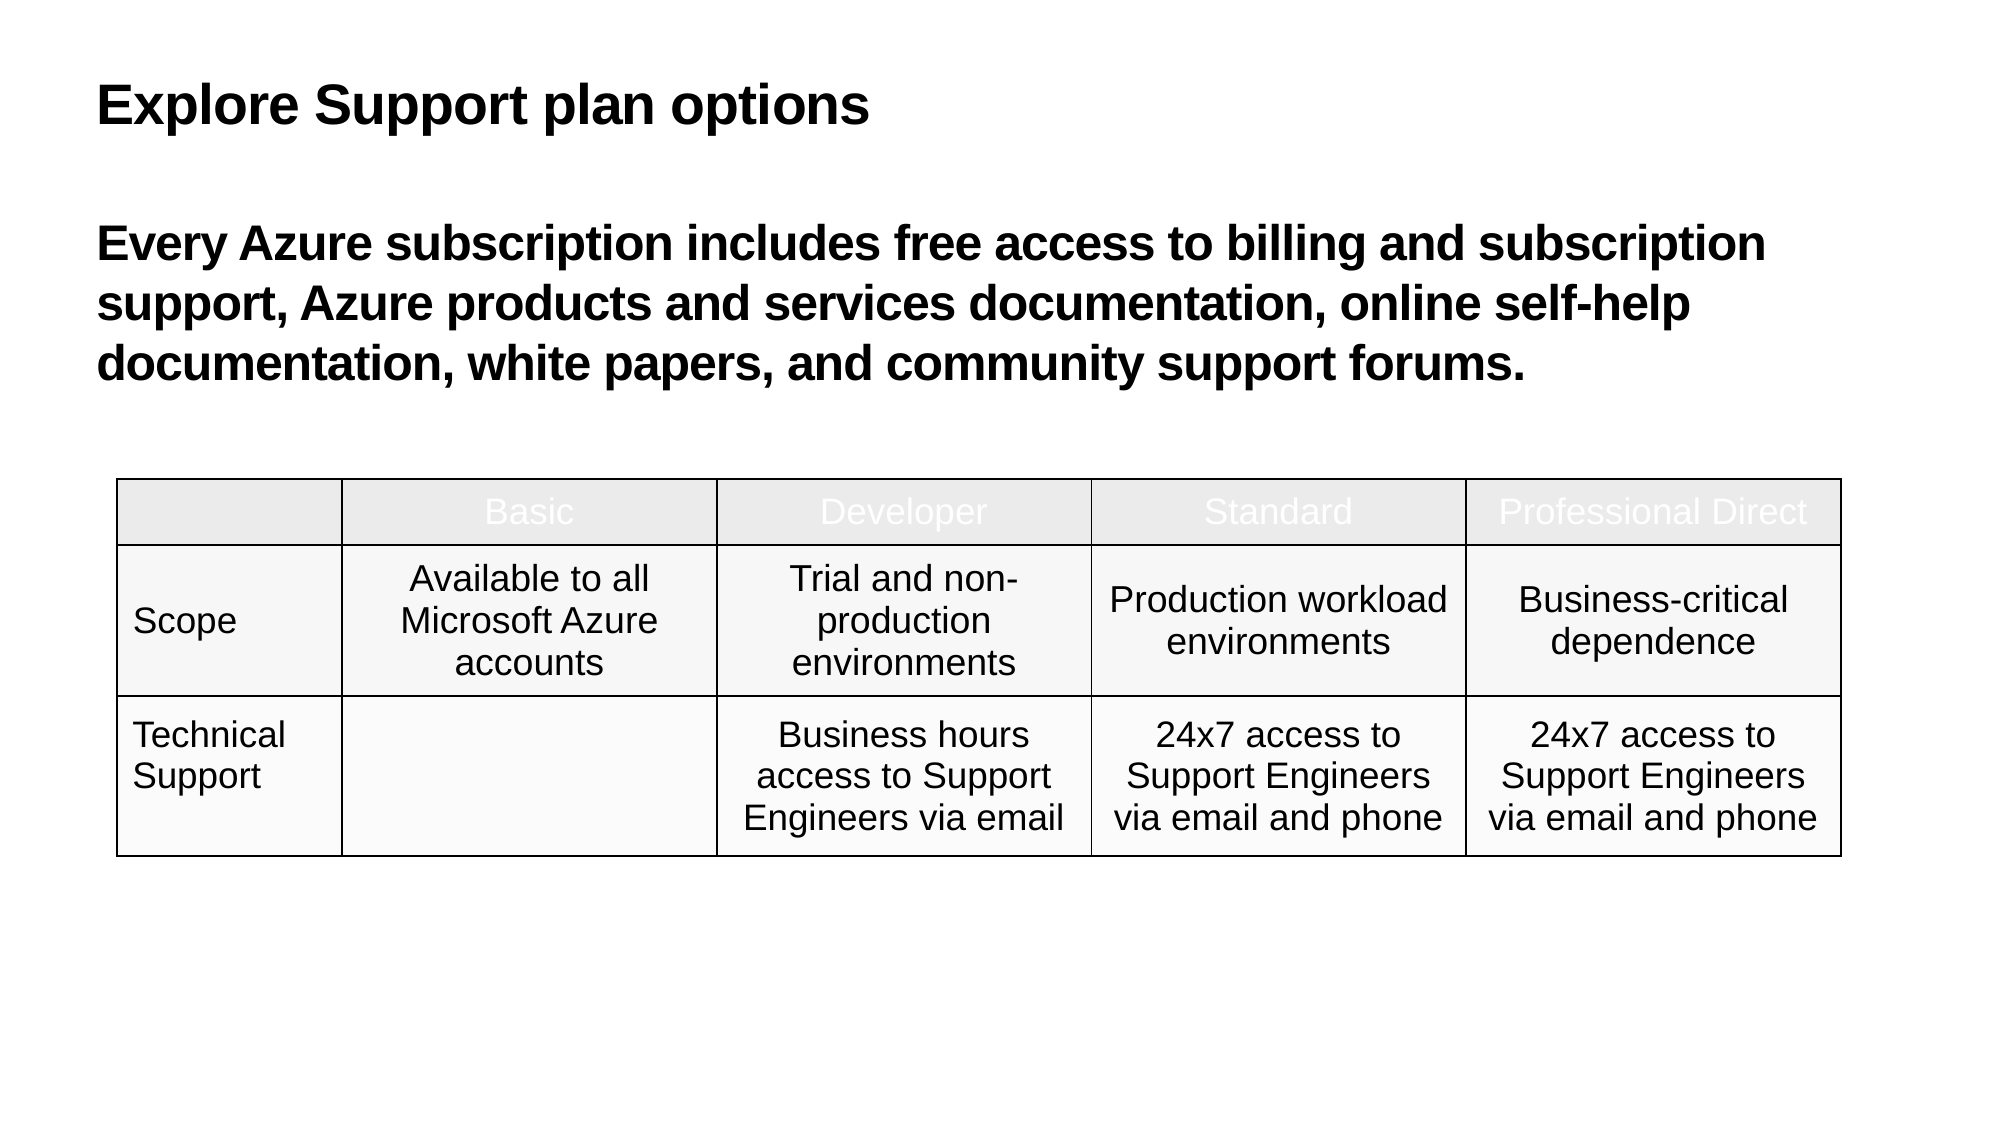

# Explore Support plan options
Every Azure subscription includes free access to billing and subscription support, Azure products and services documentation, online self-help documentation, white papers, and community support forums.

|  | Basic | Developer | Standard | Professional Direct |
| --- | --- | --- | --- | --- |
| Scope | Available to all Microsoft Azure accounts | Trial and non-production environments | Production workload environments | Business-critical dependence |
| Technical Support |  | Business hours access to Support Engineers via email | 24x7 access to Support Engineers via email and phone | 24x7 access to Support Engineers via email and phone |